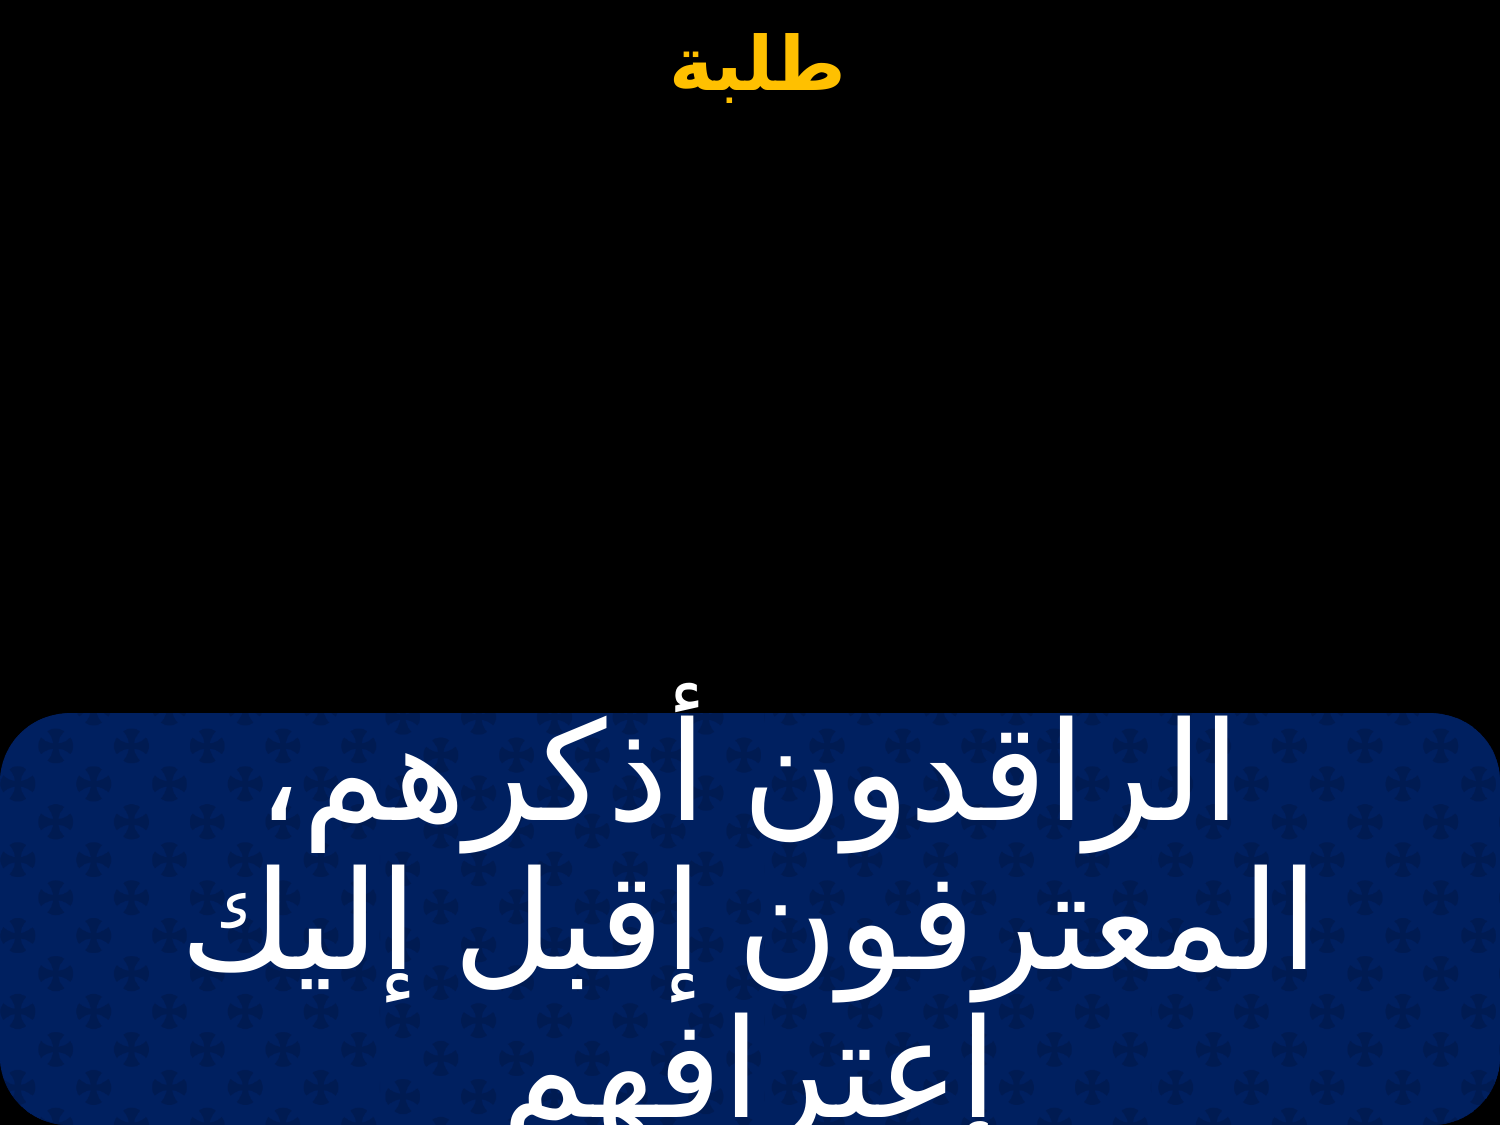

# الراقدون أذكرهم، المعترفون إقبل إليك إعترافهم